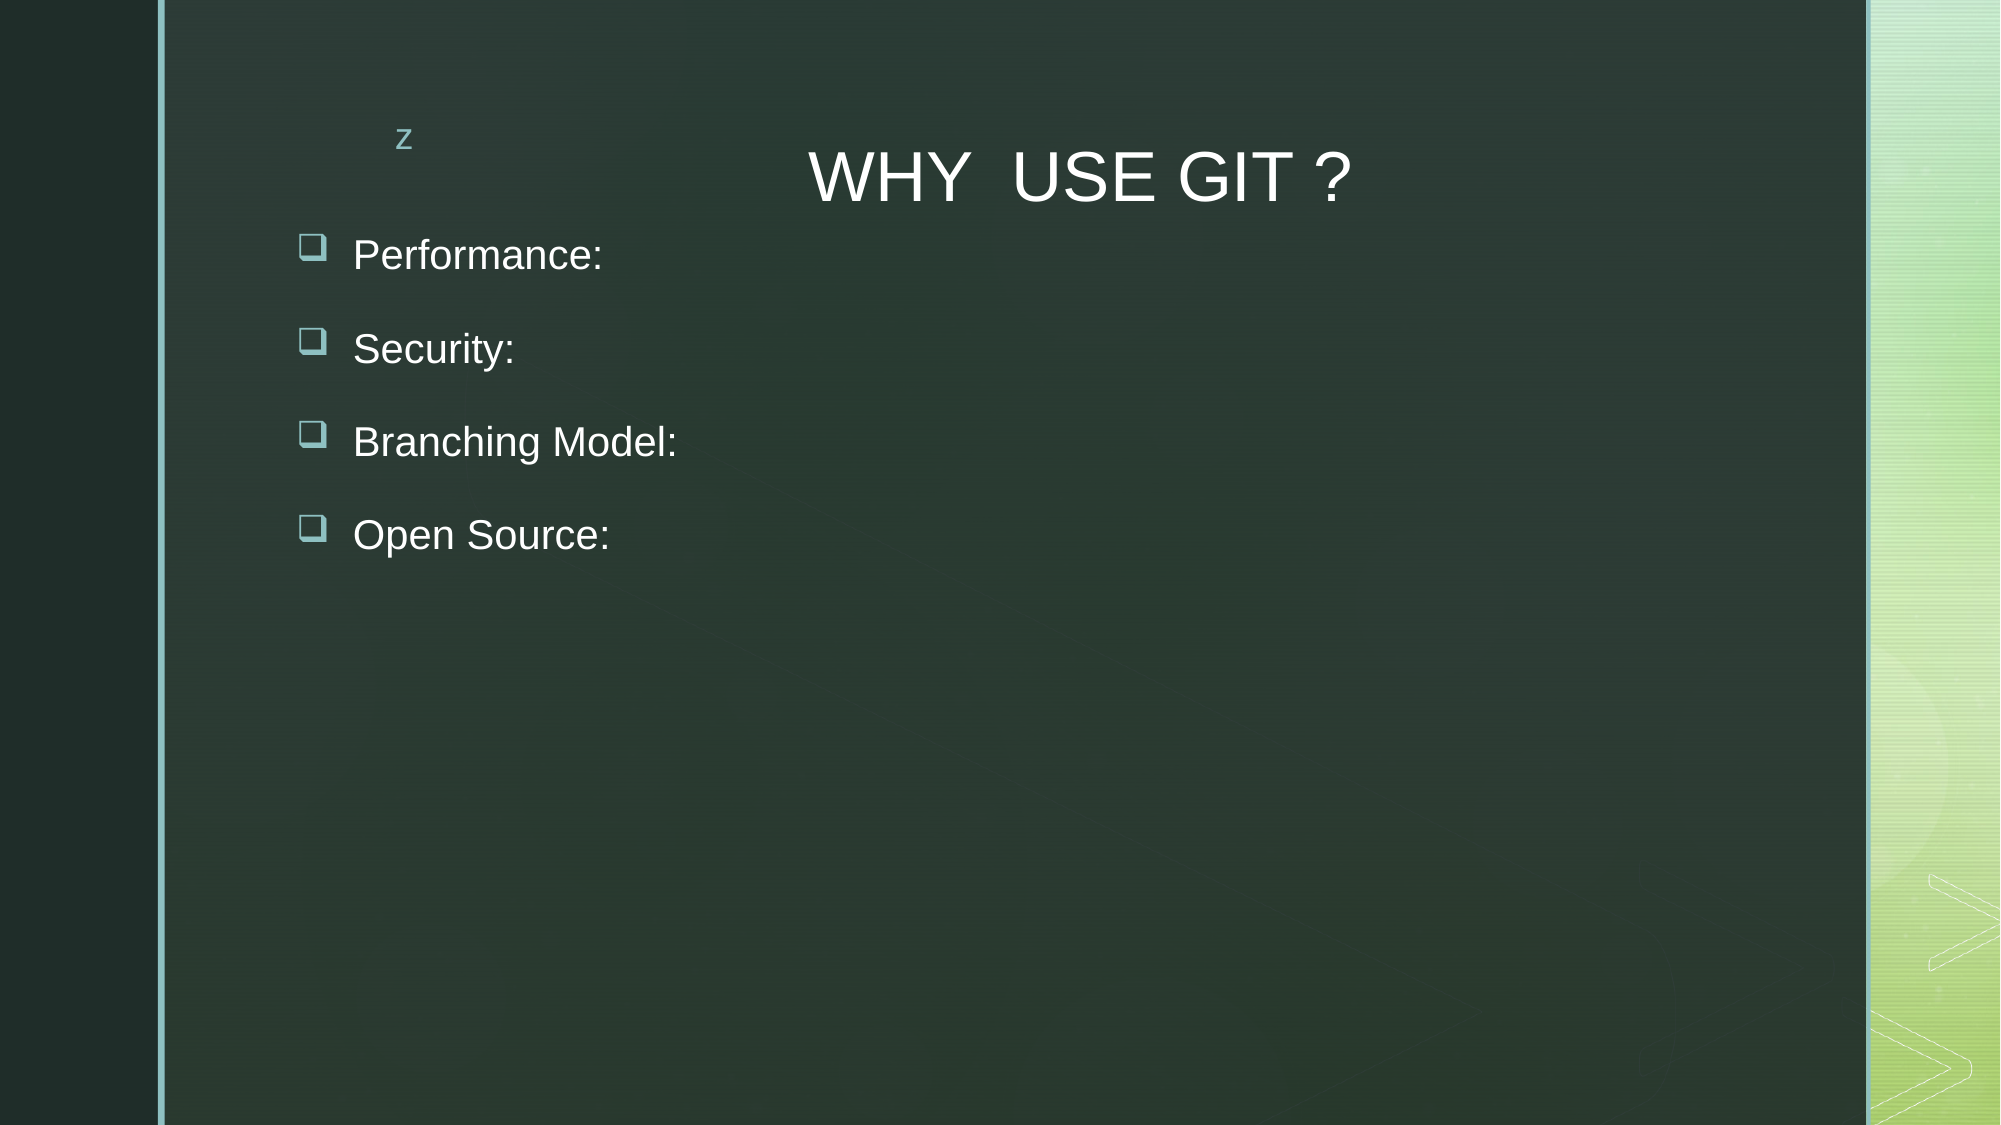

Performance:
Security:
Branching Model:
Open Source:
# WHY  USE GIT ?